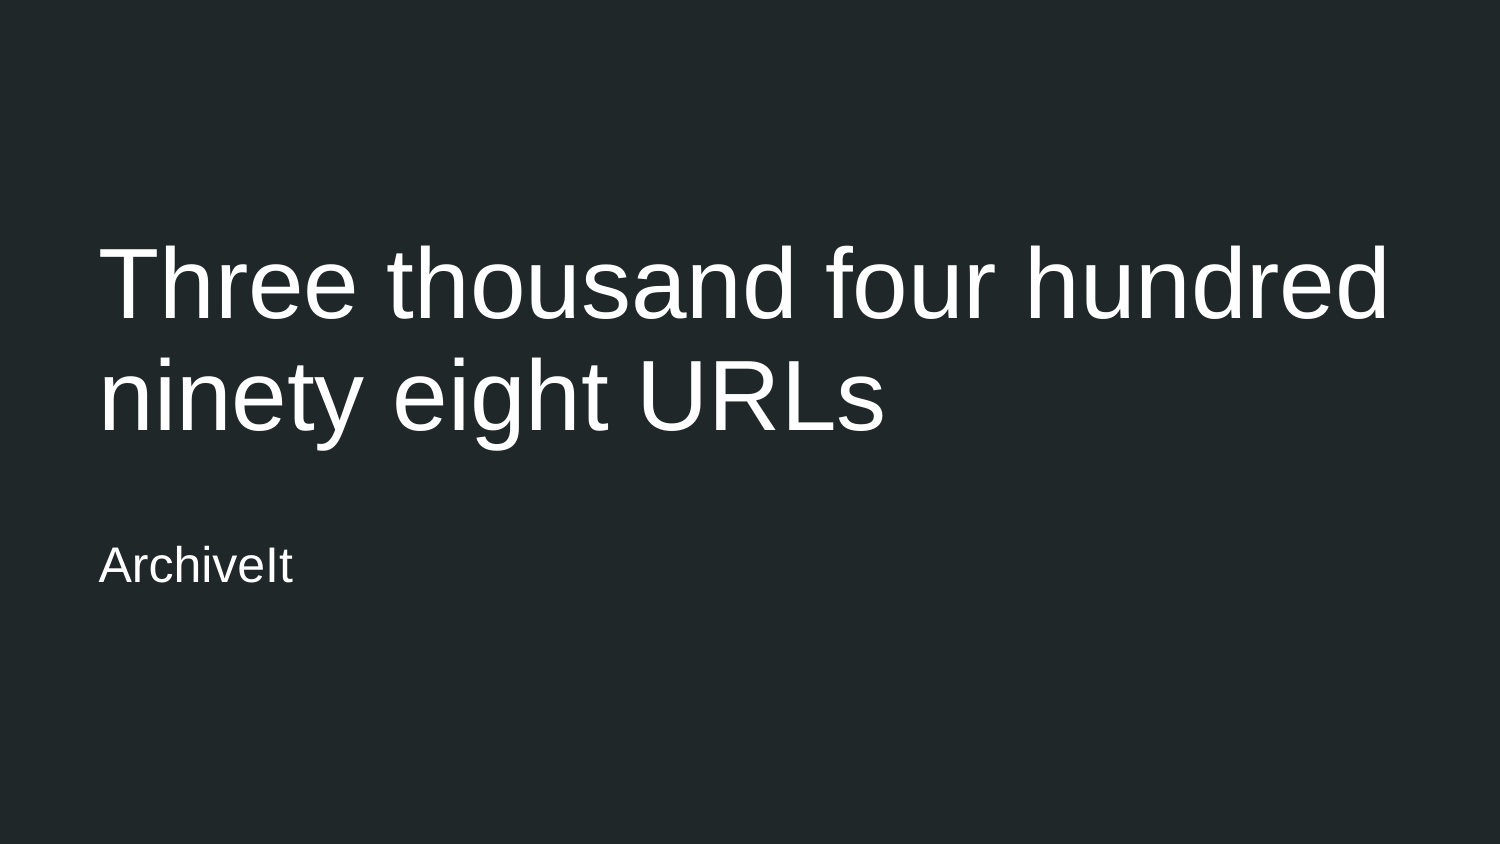

# Three thousand four hundred ninety eight URLs
ArchiveIt